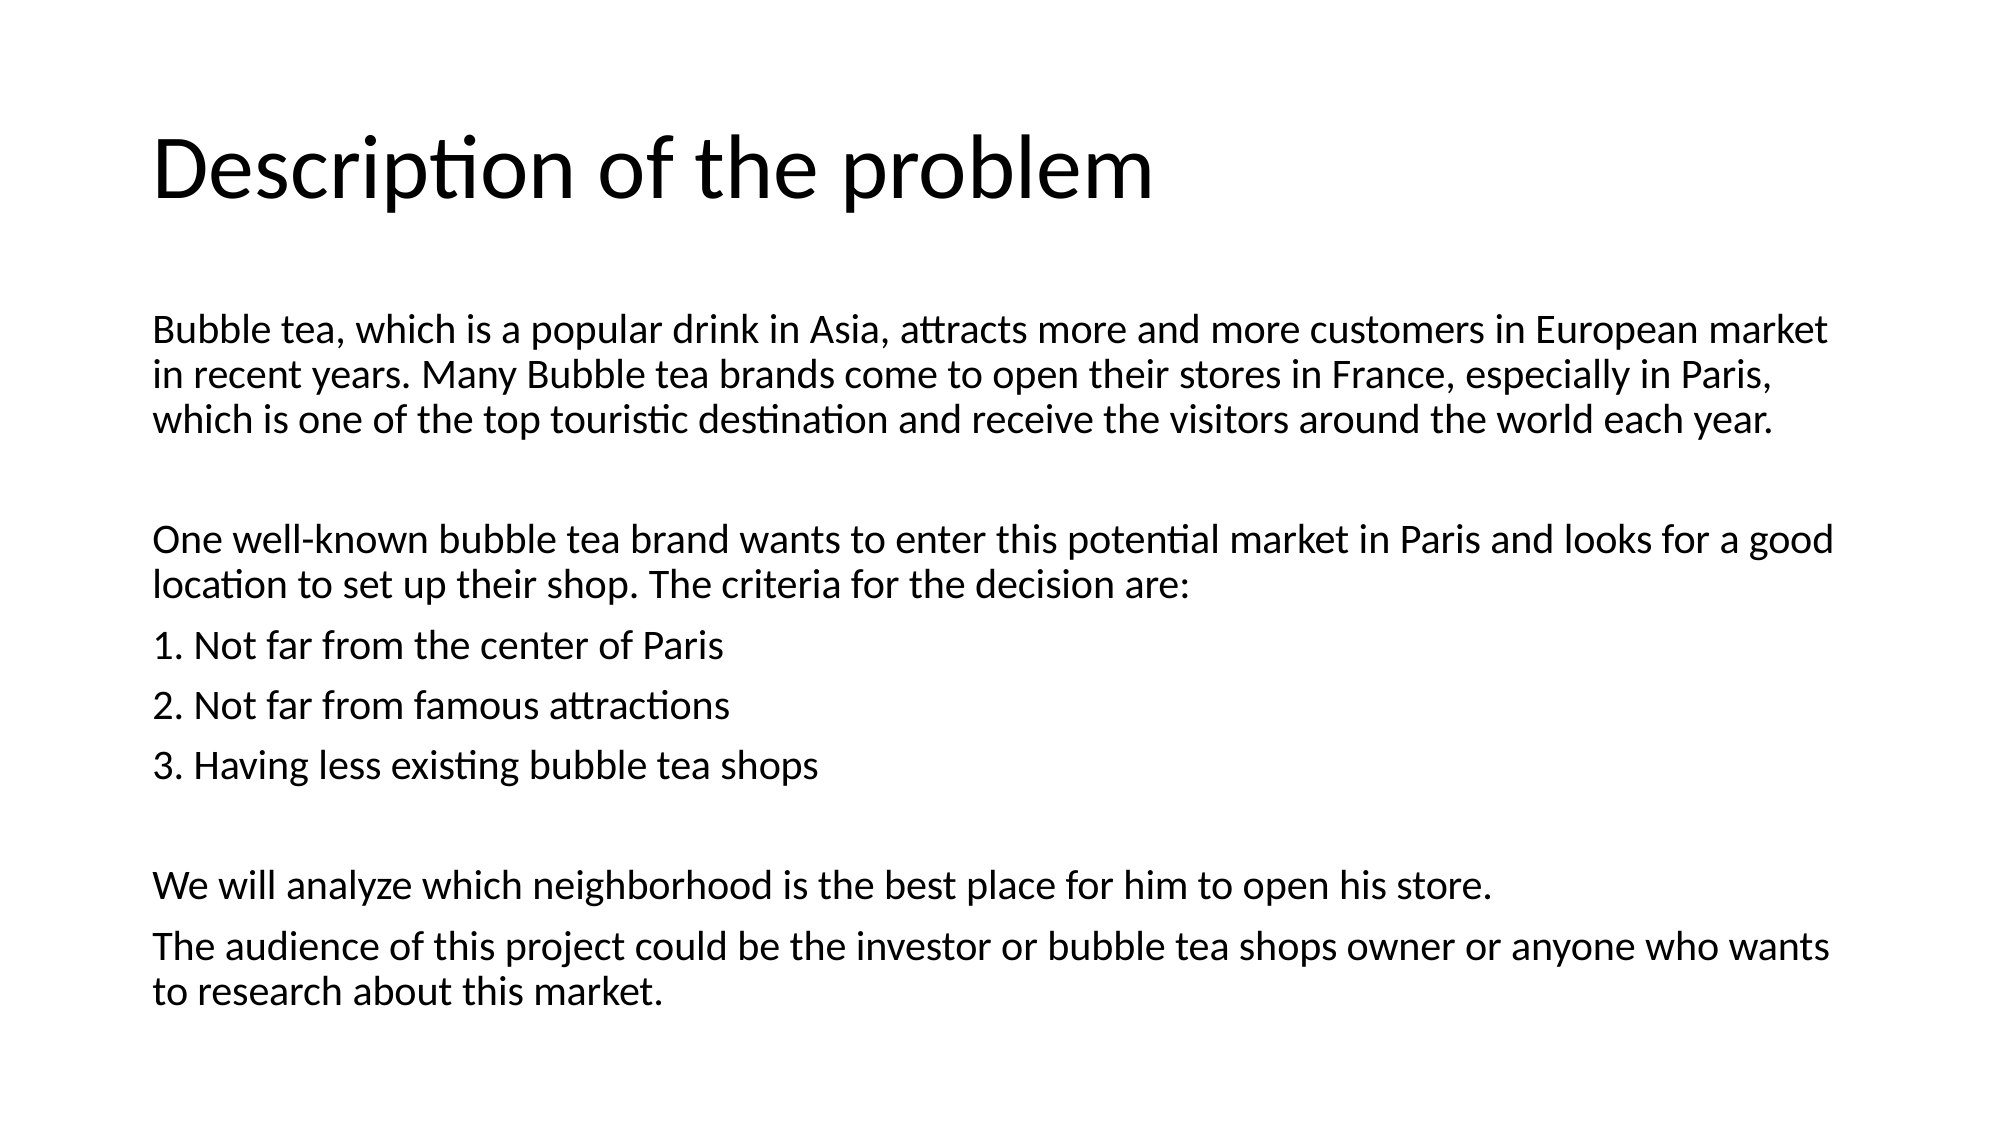

# Description of the problem
Bubble tea, which is a popular drink in Asia, attracts more and more customers in European market in recent years. Many Bubble tea brands come to open their stores in France, especially in Paris, which is one of the top touristic destination and receive the visitors around the world each year.

One well-known bubble tea brand wants to enter this potential market in Paris and looks for a good location to set up their shop. The criteria for the decision are:
1. Not far from the center of Paris
2. Not far from famous attractions
3. Having less existing bubble tea shops

We will analyze which neighborhood is the best place for him to open his store.
The audience of this project could be the investor or bubble tea shops owner or anyone who wants to research about this market.